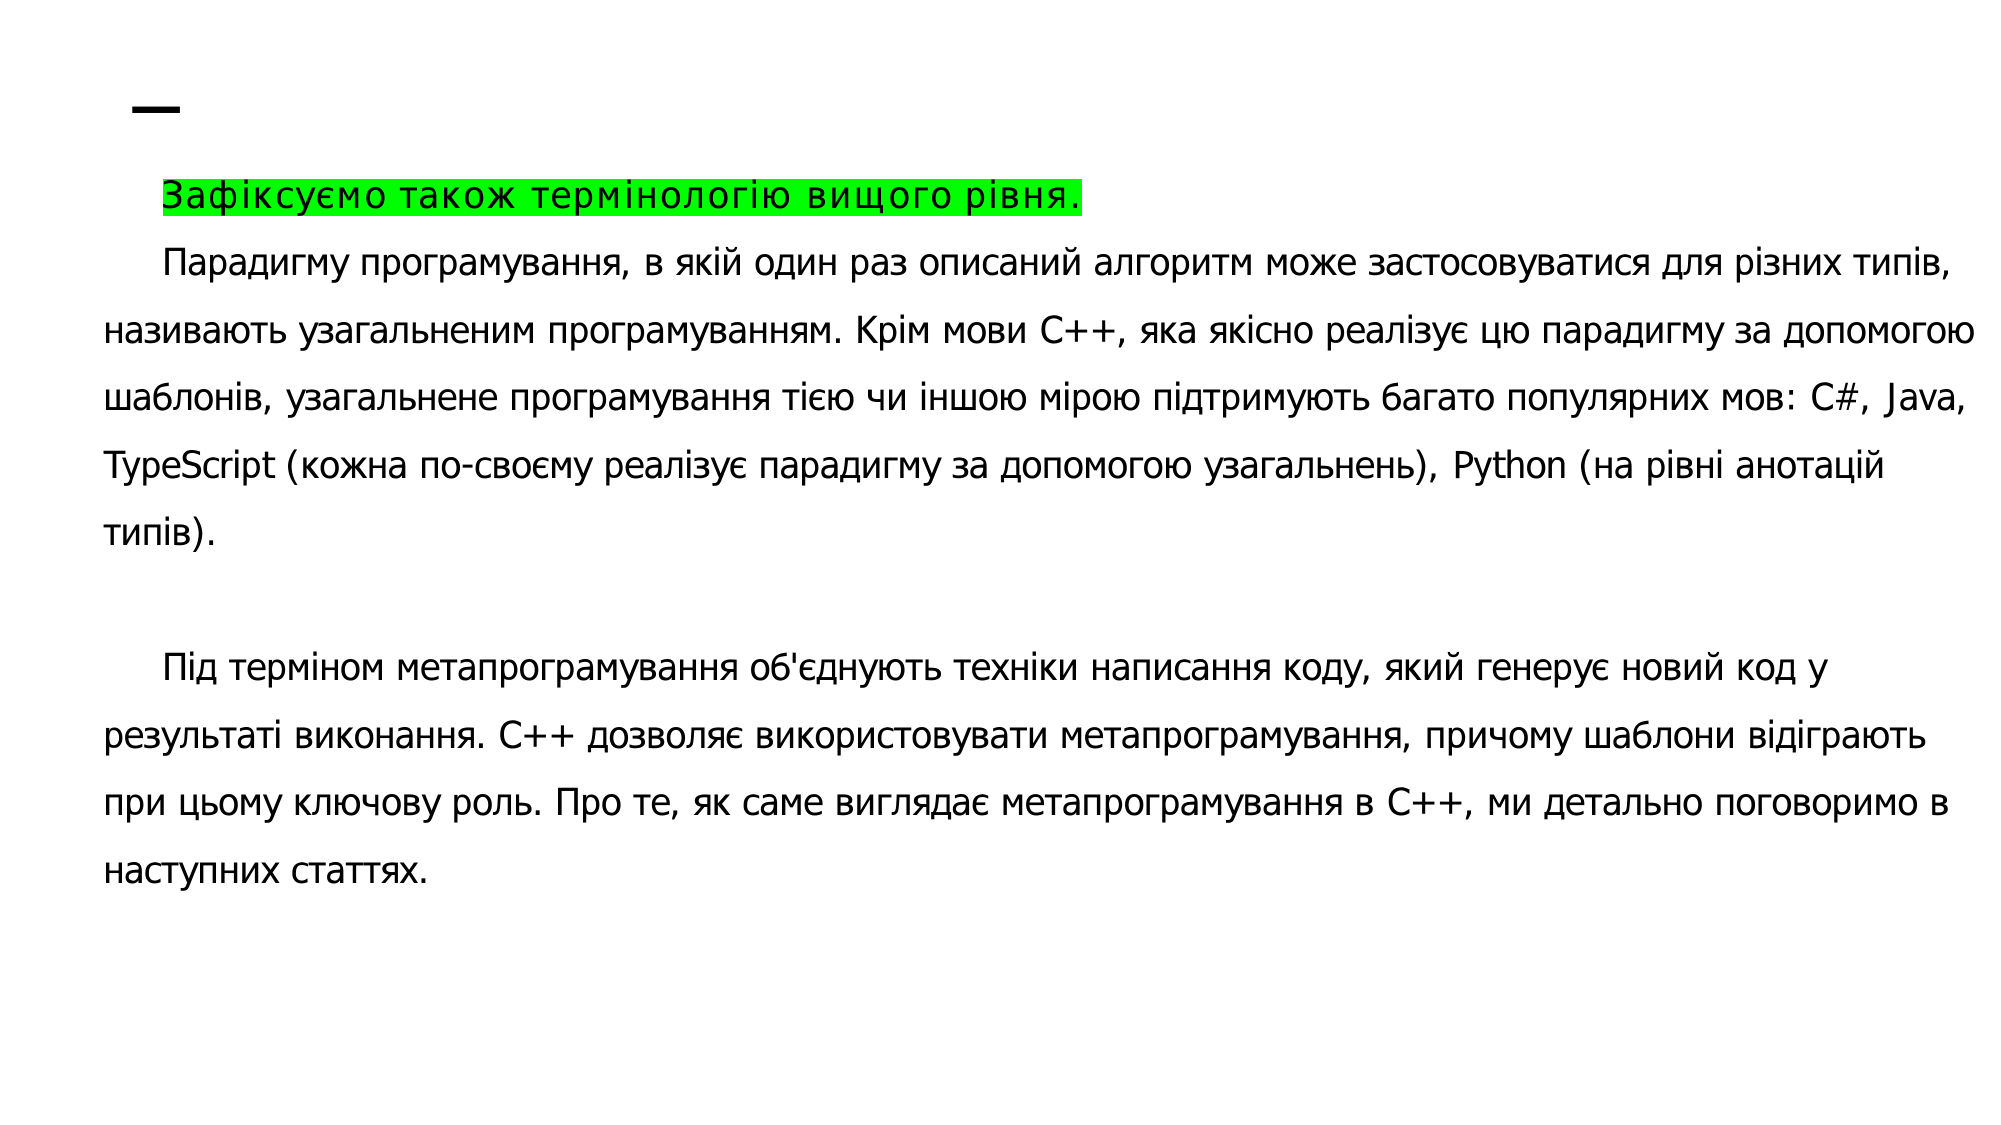

# _
Зафіксуємо також термінологію вищого рівня.
Парадигму програмування, в якій один раз описаний алгоритм може застосовуватися для різних типів, називають узагальненим програмуванням. Крім мови C++, яка якісно реалізує цю парадигму за допомогою шаблонів, узагальнене програмування тією чи іншою мірою підтримують багато популярних мов: C#, Java, TypeScript (кожна по-своєму реалізує парадигму за допомогою узагальнень), Python (на рівні анотацій типів).

Під терміном метапрограмування об'єднують техніки написання коду, який генерує новий код у результаті виконання. C++ дозволяє використовувати метапрограмування, причому шаблони відіграють при цьому ключову роль. Про те, як саме виглядає метапрограмування в C++, ми детально поговоримо в наступних статтях.